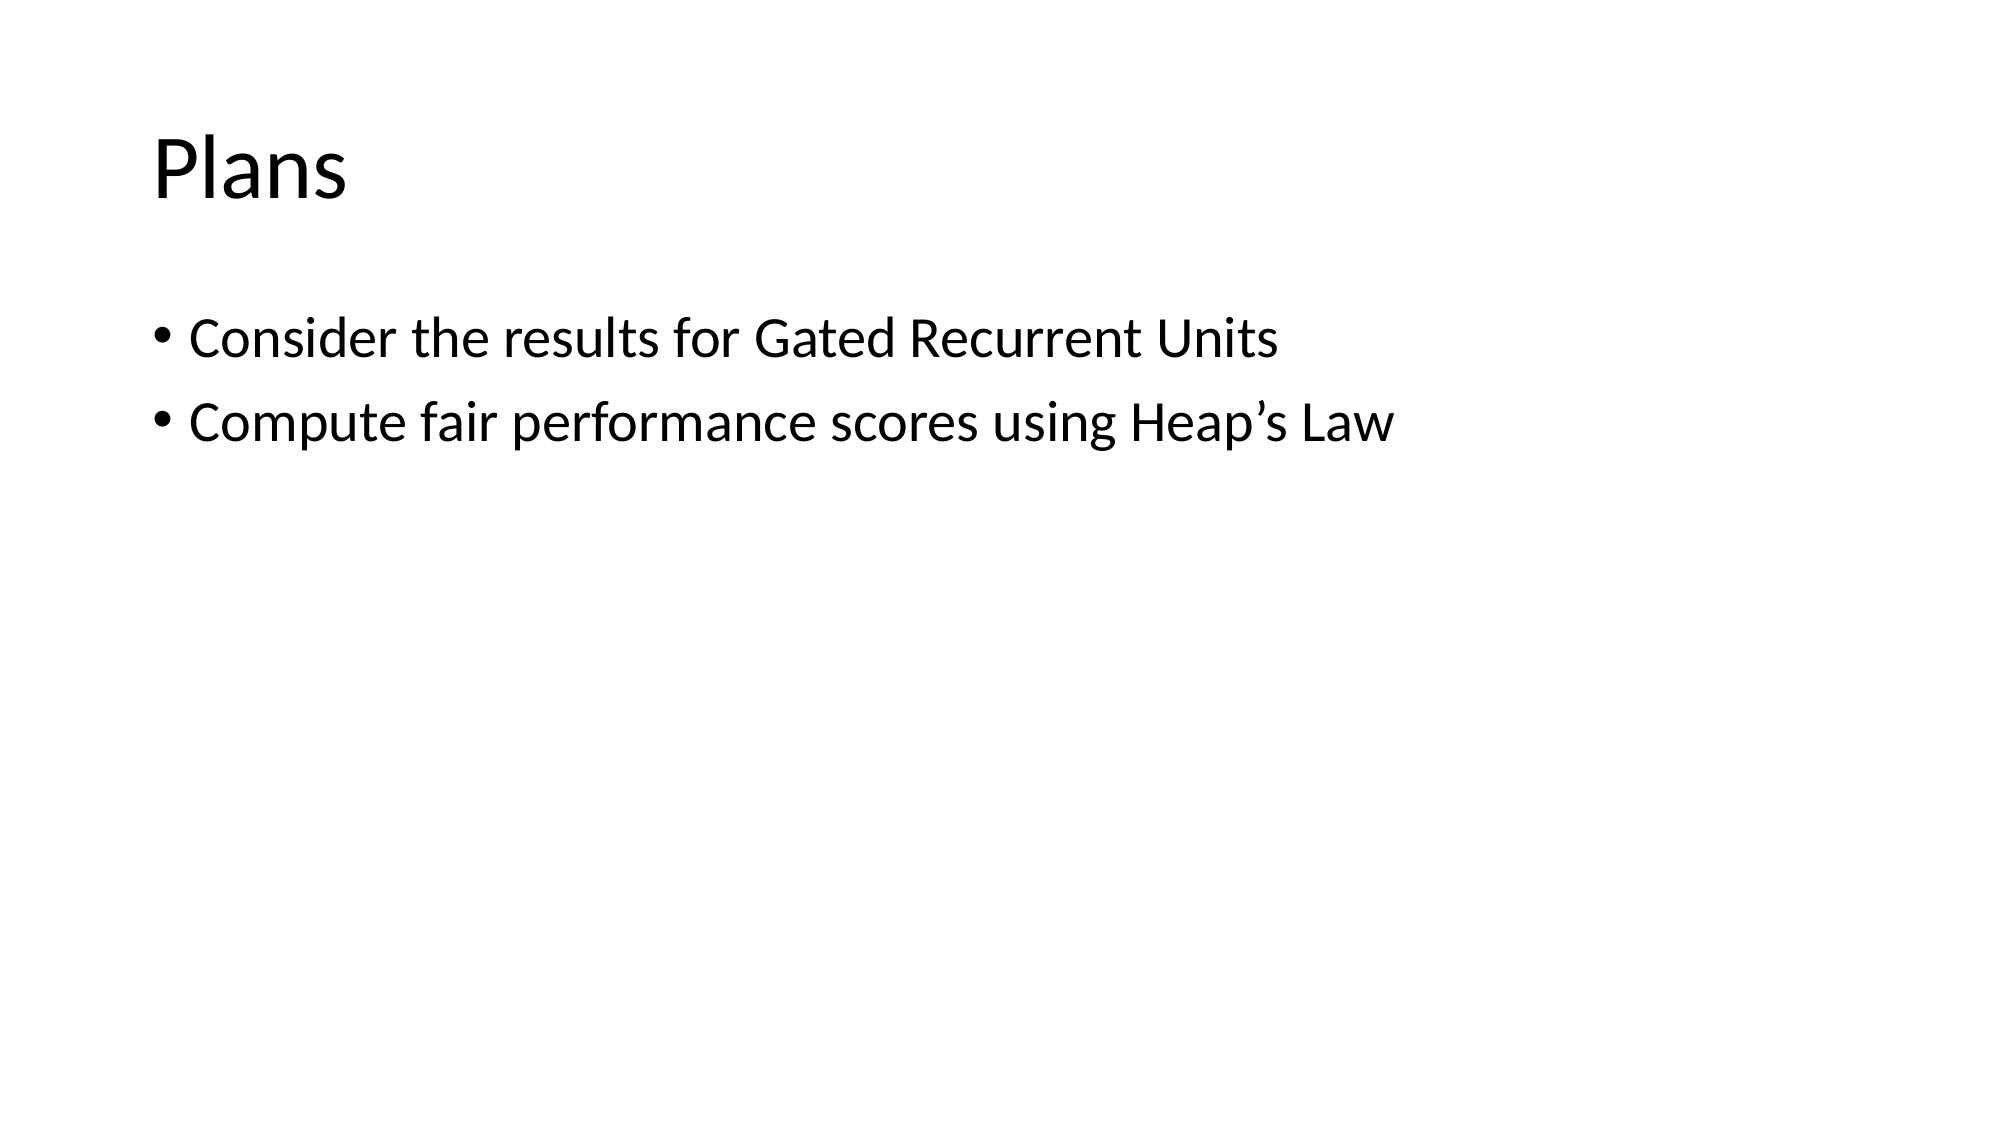

# Plans
Consider the results for Gated Recurrent Units
Compute fair performance scores using Heap’s Law